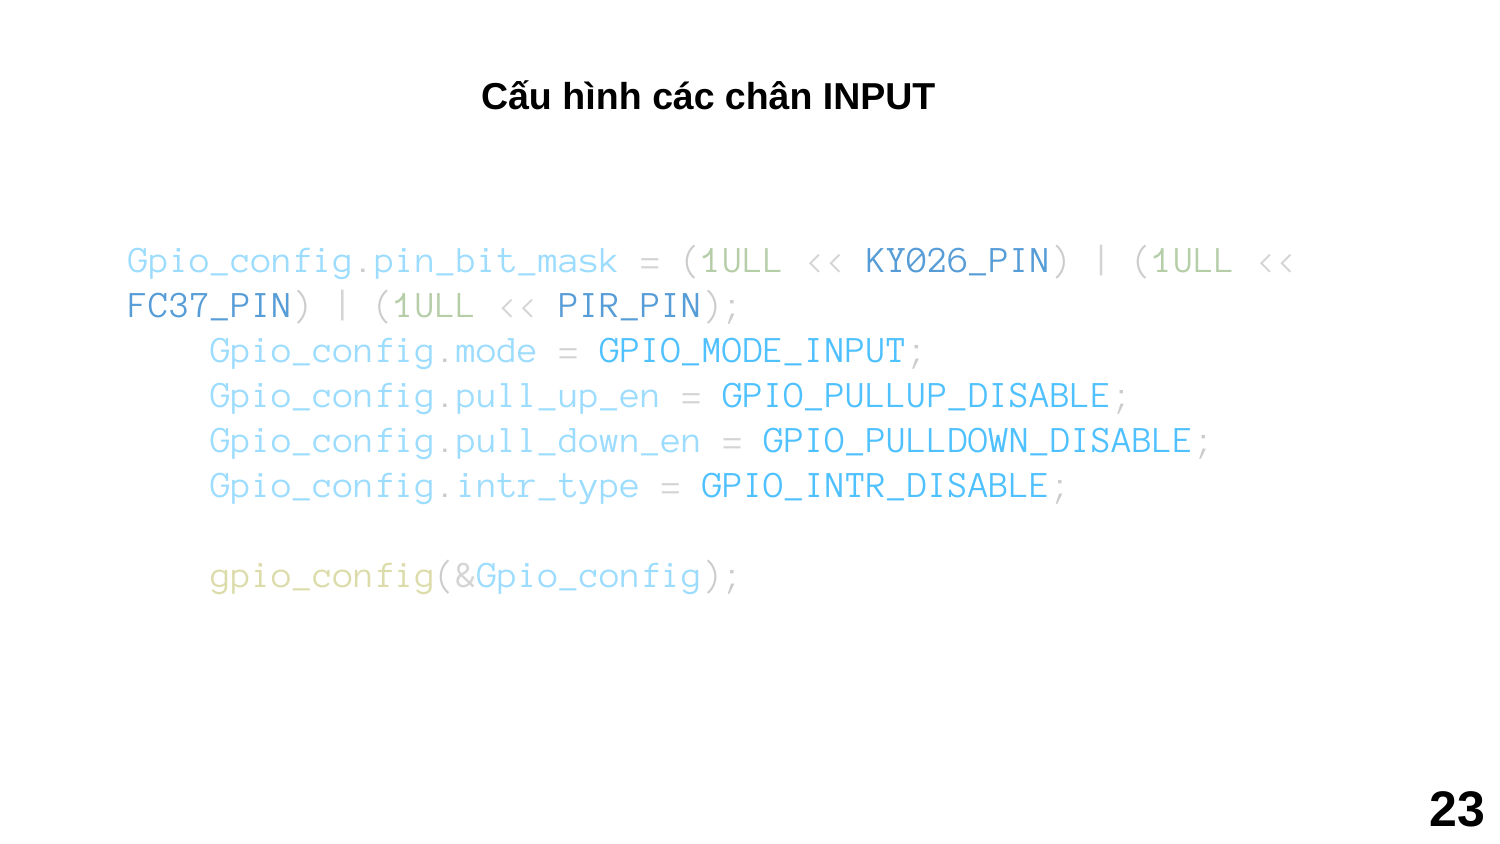

Cấu hình các chân INPUT
Gpio_config.pin_bit_mask = (1ULL << KY026_PIN) | (1ULL << FC37_PIN) | (1ULL << PIR_PIN);
    Gpio_config.mode = GPIO_MODE_INPUT;
    Gpio_config.pull_up_en = GPIO_PULLUP_DISABLE;
    Gpio_config.pull_down_en = GPIO_PULLDOWN_DISABLE;
    Gpio_config.intr_type = GPIO_INTR_DISABLE;

    gpio_config(&Gpio_config);

23